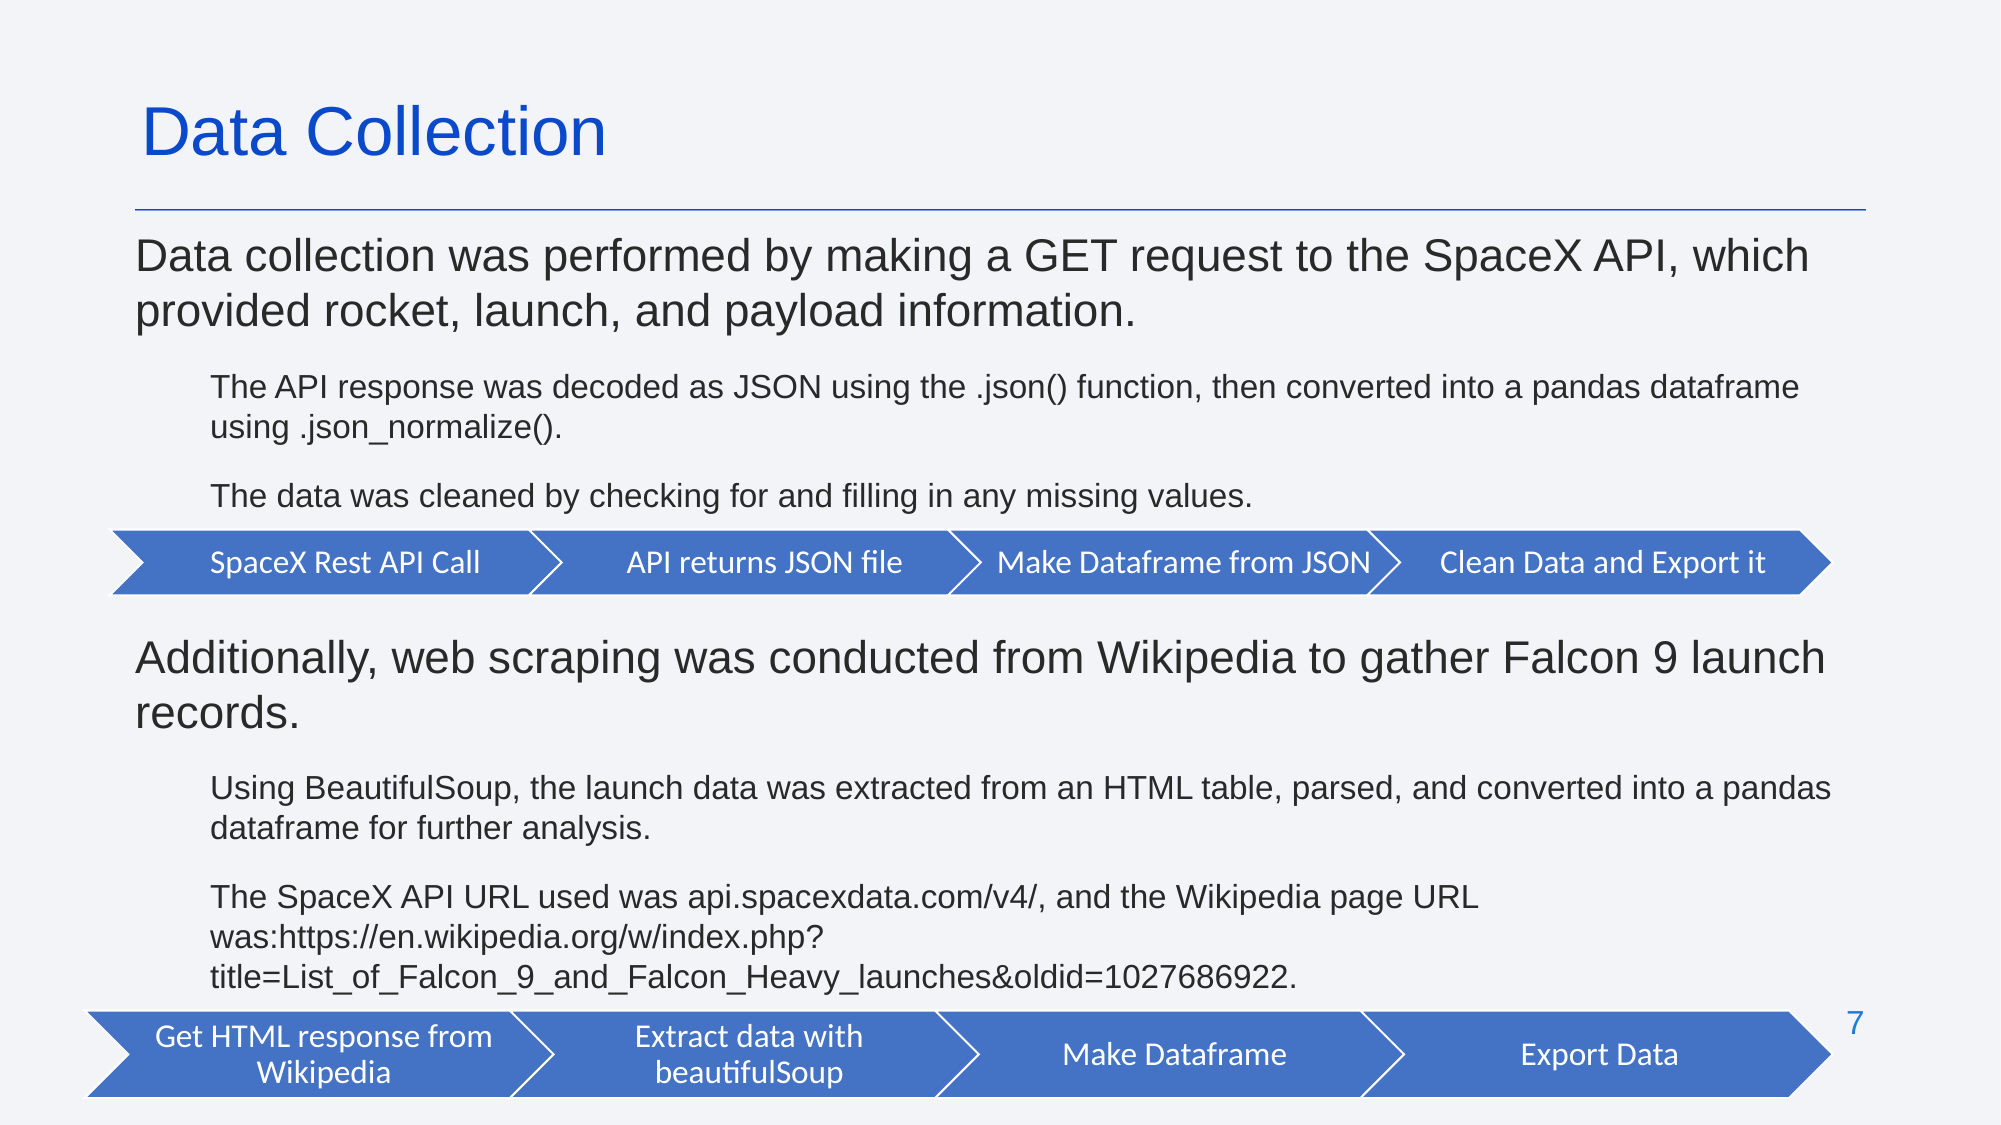

Data Collection
Data collection was performed by making a GET request to the SpaceX API, which provided rocket, launch, and payload information.
The API response was decoded as JSON using the .json() function, then converted into a pandas dataframe using .json_normalize().
The data was cleaned by checking for and filling in any missing values.

Additionally, web scraping was conducted from Wikipedia to gather Falcon 9 launch records.
Using BeautifulSoup, the launch data was extracted from an HTML table, parsed, and converted into a pandas dataframe for further analysis.
The SpaceX API URL used was api.spacexdata.com/v4/, and the Wikipedia page URL was:https://en.wikipedia.org/w/index.php?title=List_of_Falcon_9_and_Falcon_Heavy_launches&oldid=1027686922.

SpaceX Rest API Call
API returns JSON file
Make Dataframe from JSON
Clean Data and Export it
7
Get HTML response from Wikipedia
Extract data with beautifulSoup
Make Dataframe
Export Data